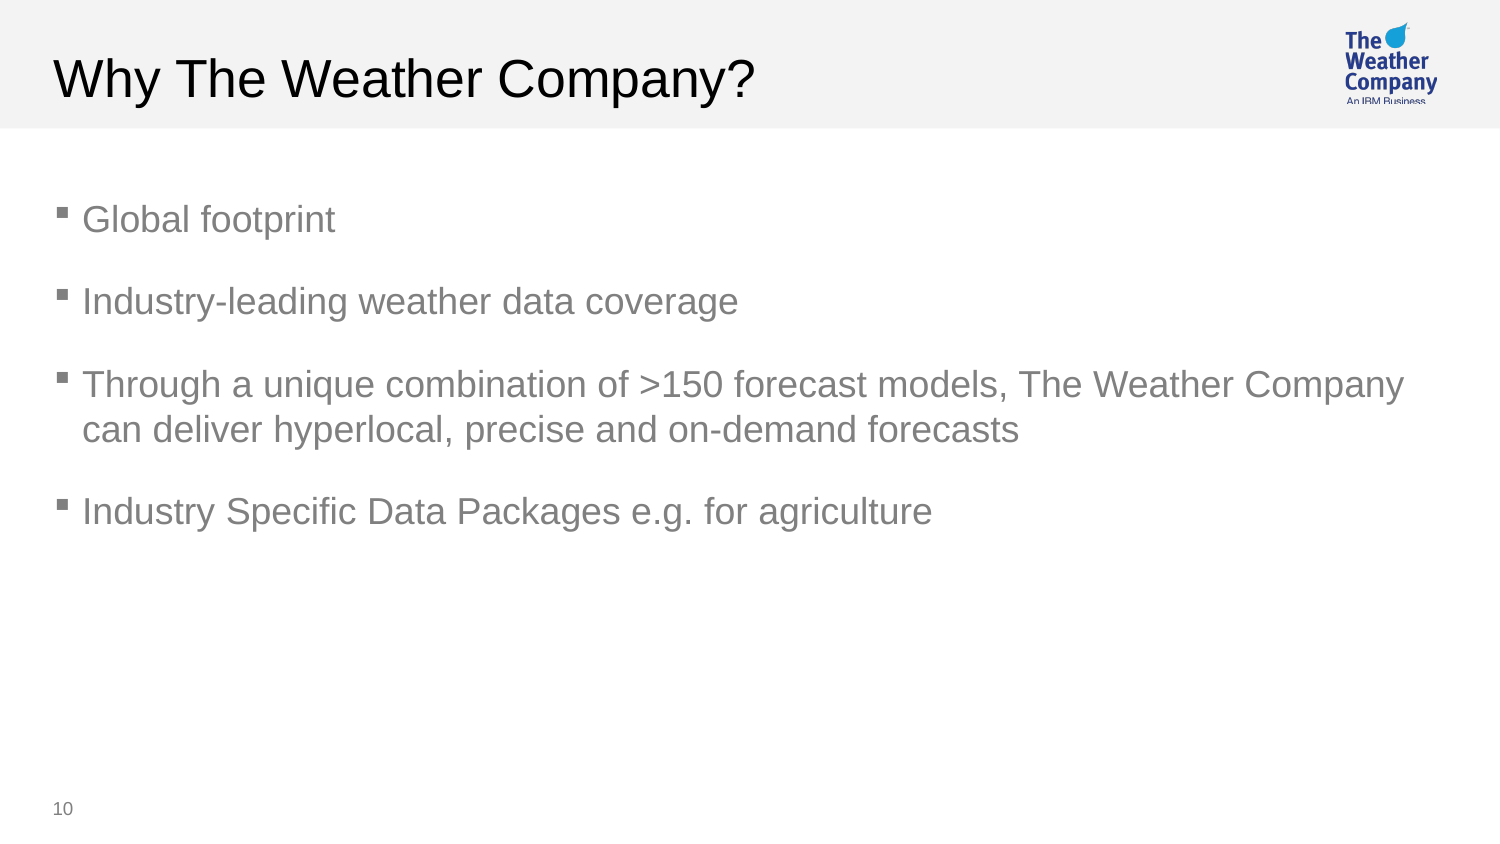

# Why The Weather Company?
Global footprint
Industry-leading weather data coverage
Through a unique combination of >150 forecast models, The Weather Company can deliver hyperlocal, precise and on-demand forecasts
Industry Specific Data Packages e.g. for agriculture